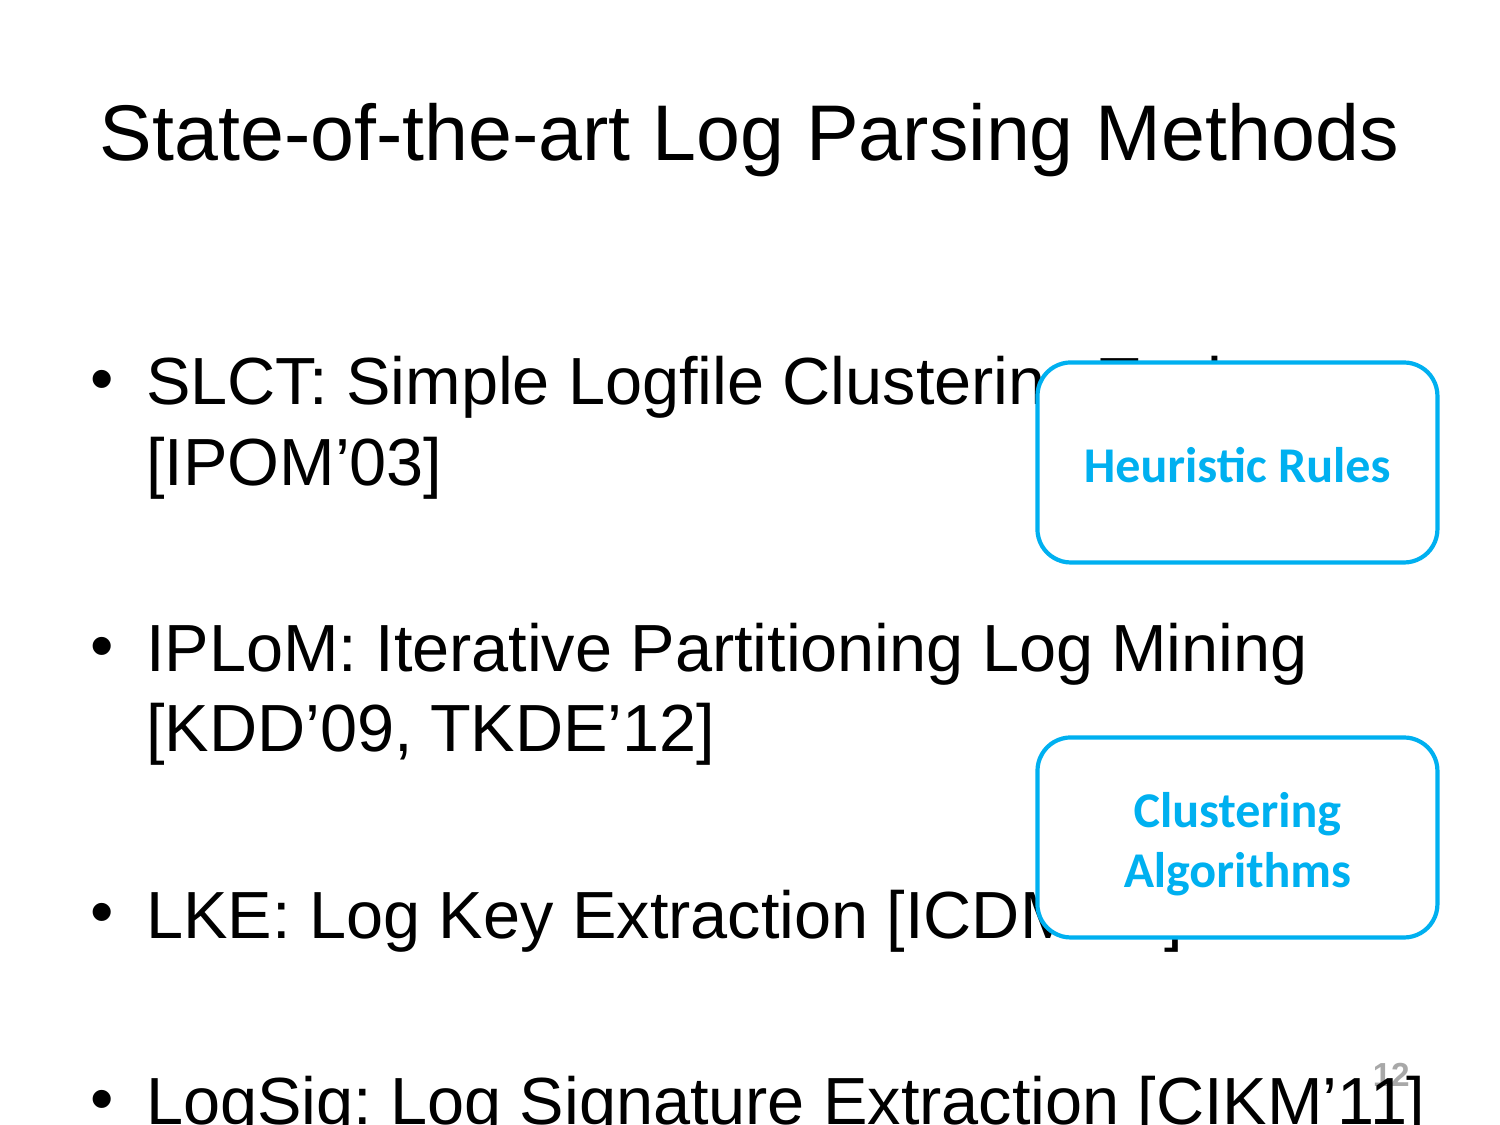

# State-of-the-art Log Parsing Methods

SLCT: Simple Logfile Clustering Tool [IPOM’03]

IPLoM: Iterative Partitioning Log Mining [KDD’09, TKDE’12]

LKE: Log Key Extraction [ICDM’09]

LogSig: Log Signature Extraction [CIKM’11]

Heuristic Rules
Clustering Algorithms
12